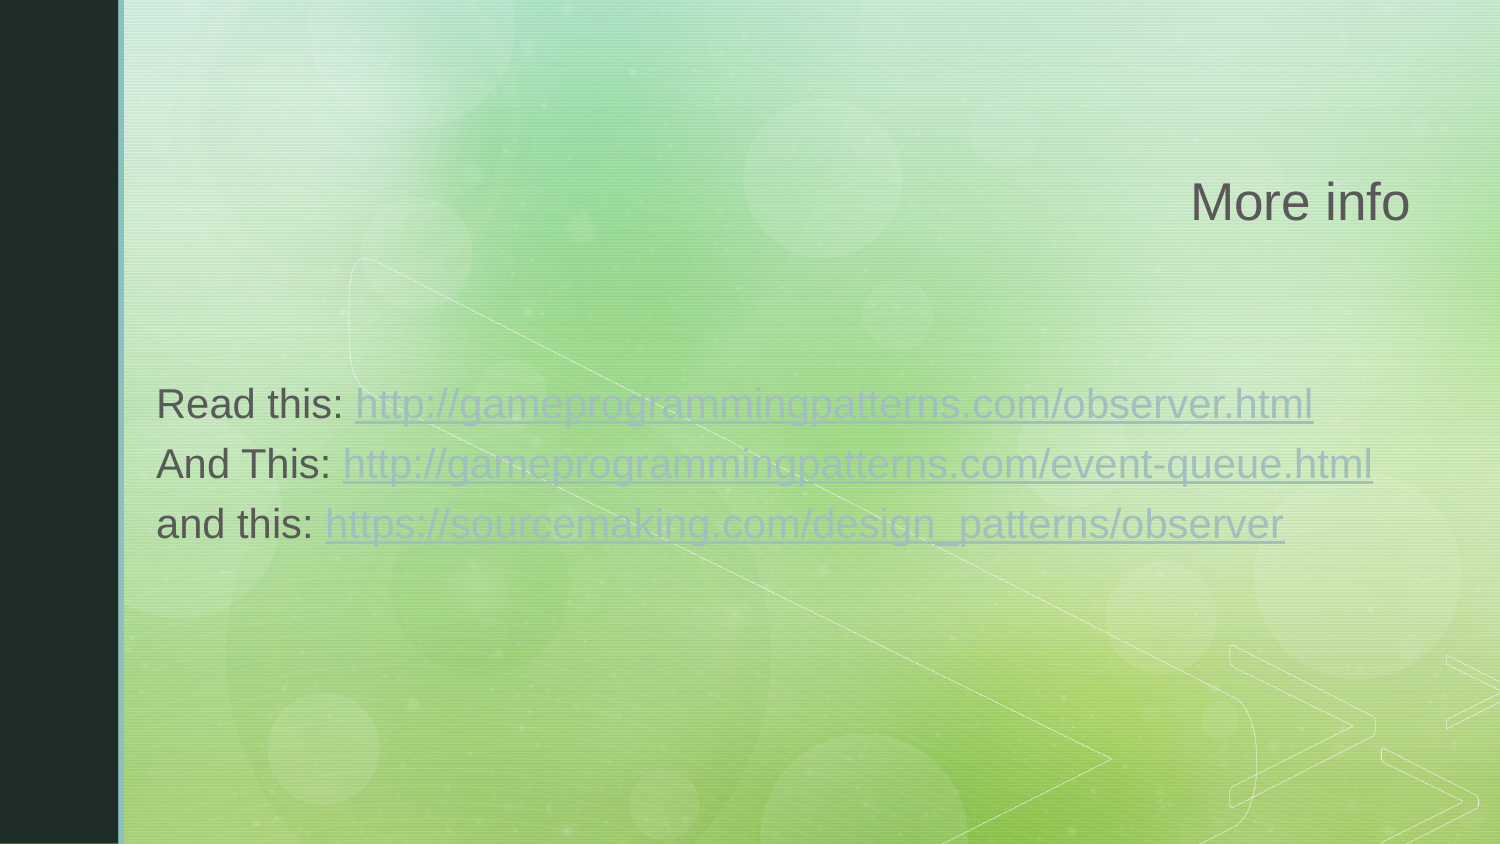

# More info

Read this: http://gameprogrammingpatterns.com/observer.html
And This: http://gameprogrammingpatterns.com/event-queue.html
and this: https://sourcemaking.com/design_patterns/observer